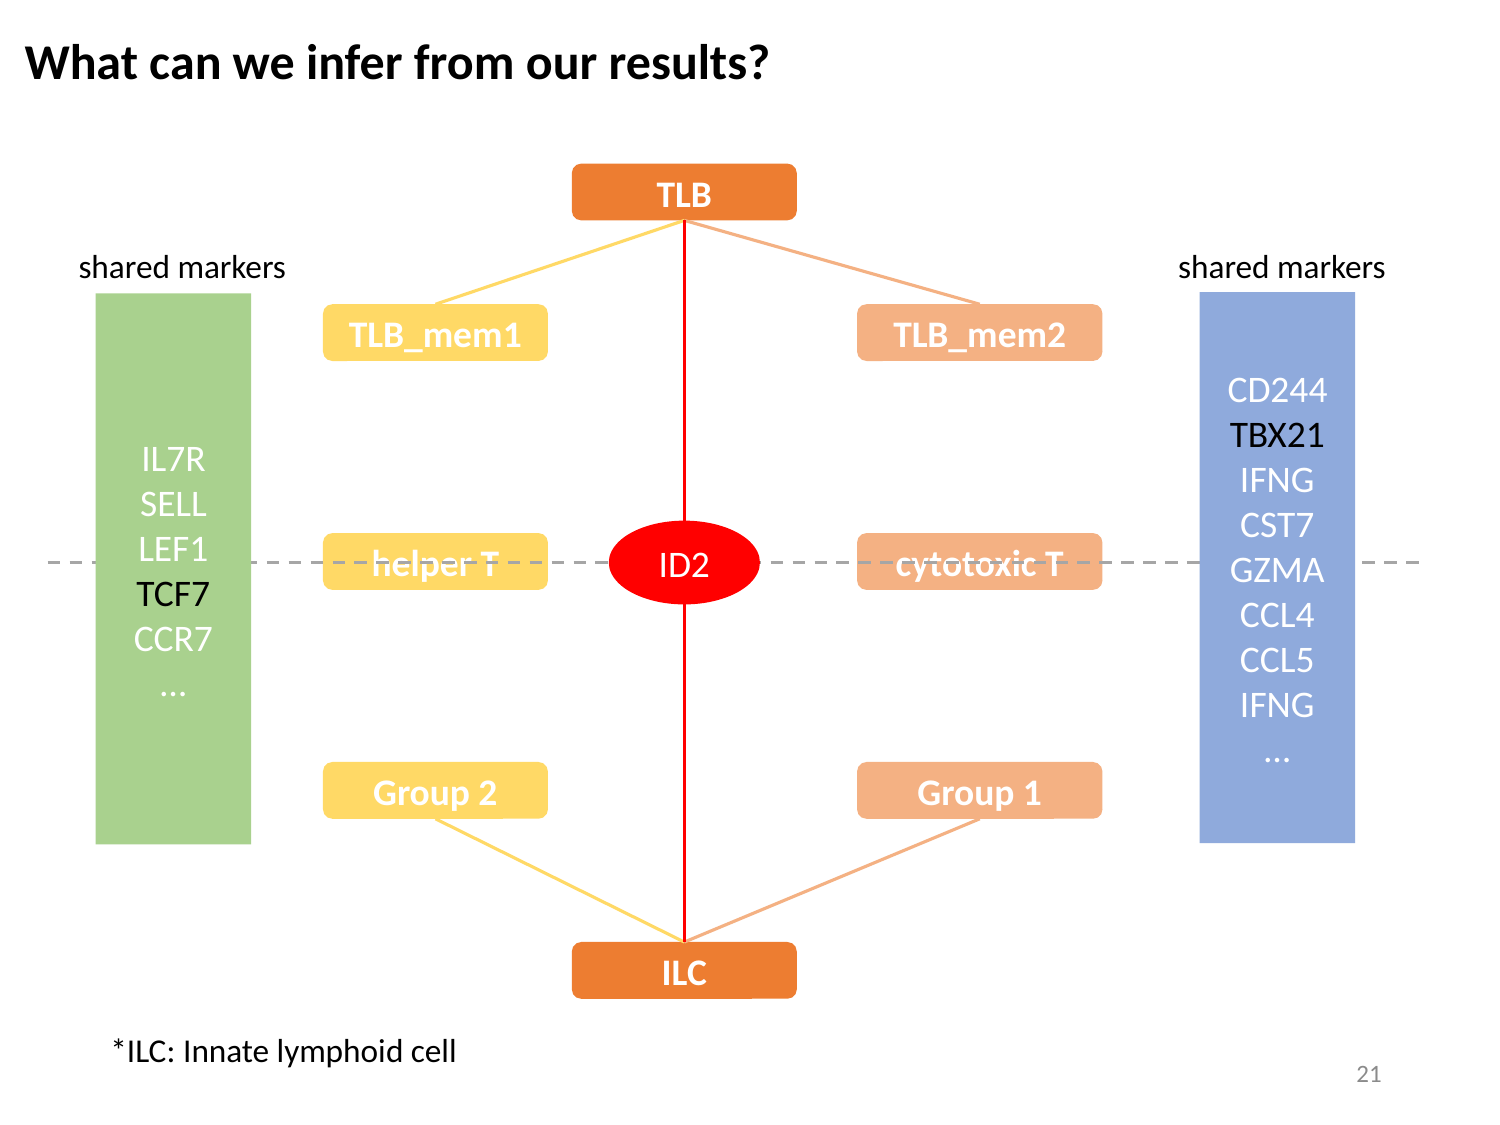

What can we infer from our results?
TLB
shared markers
shared markers
CD244
TBX21
IFNG
CST7
GZMA
CCL4
CCL5
IFNG
…
IL7R
SELL
LEF1
TCF7
CCR7
…
TLB_mem1
TLB_mem2
ID2
helper T
cytotoxic T
Group 2
Group 1
ILC
*ILC: Innate lymphoid cell
21